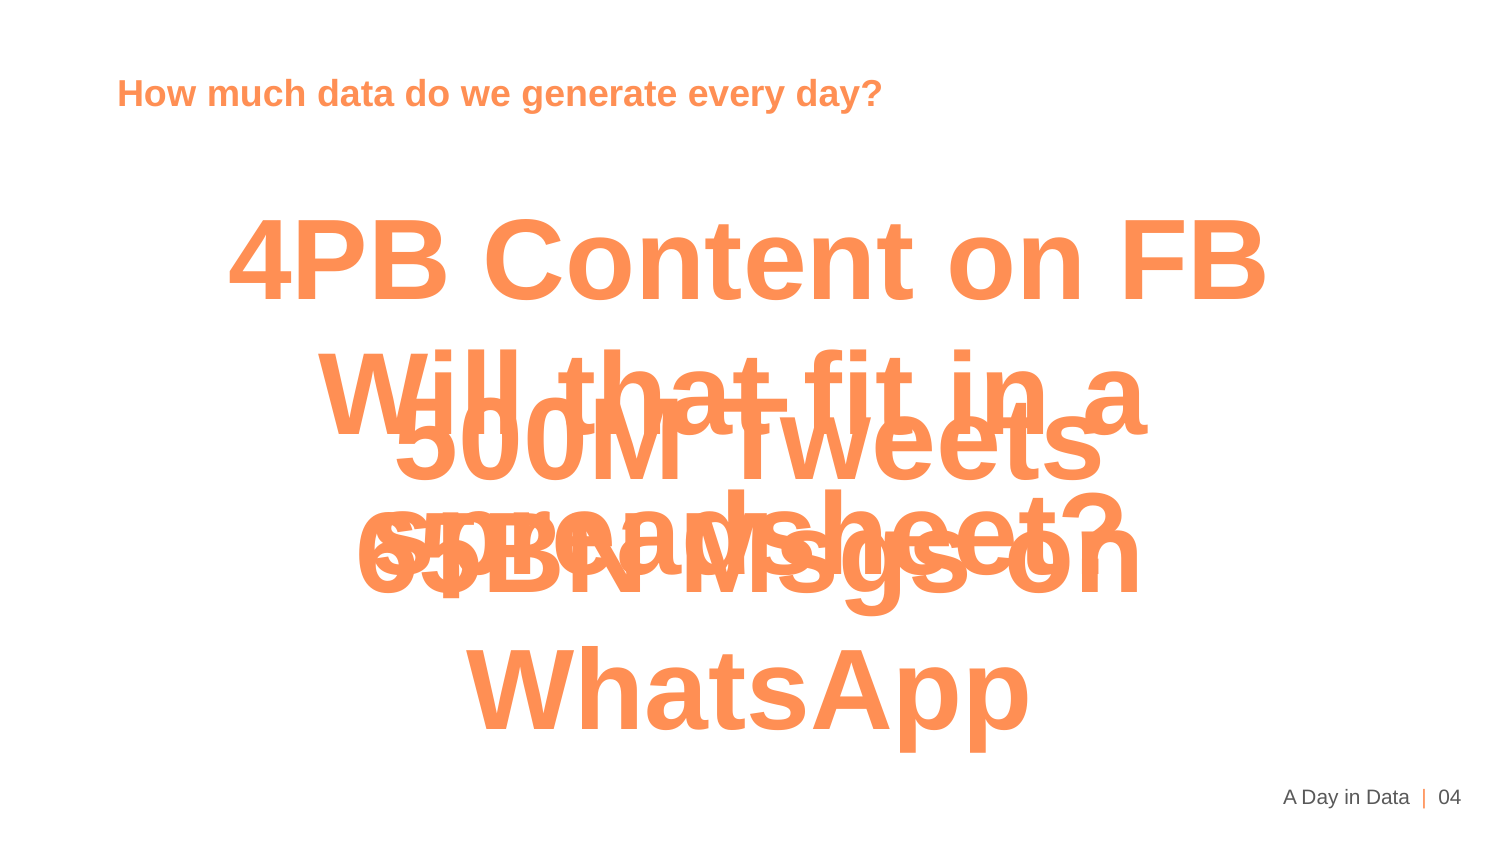

# How much data do we generate every day?
4PB Content on FB
500M Tweets
Will that fit in a
spreadsheet?
65BN Msgs on WhatsApp
A Day in Data  |  04